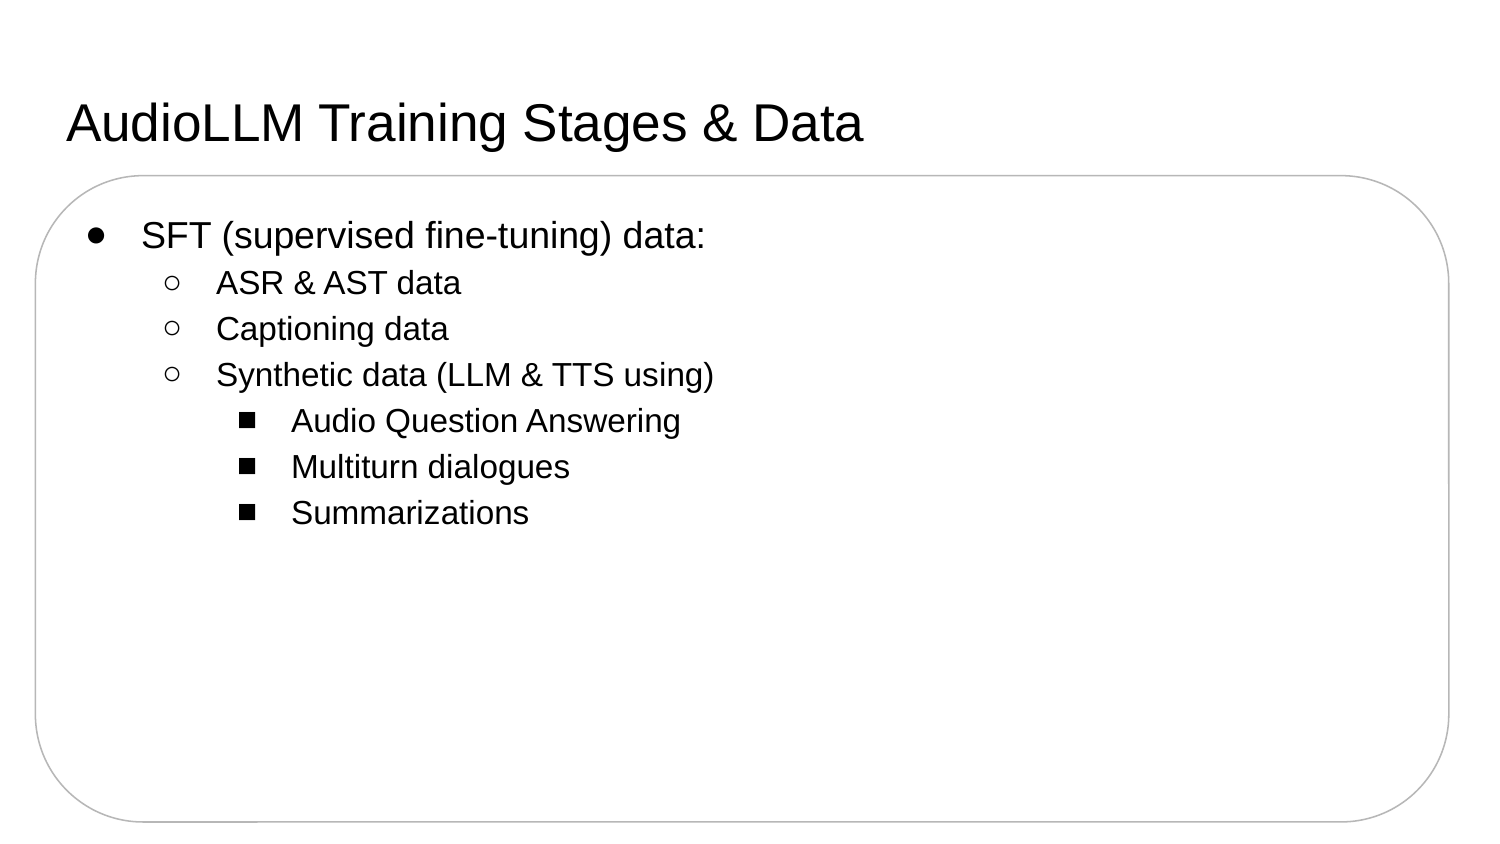

# AudioLLM Training Stages & Data

SFT (supervised fine-tuning) data:
ASR & AST data
Captioning data
Synthetic data (LLM & TTS using)
Audio Question Answering
Multiturn dialogues
Summarizations